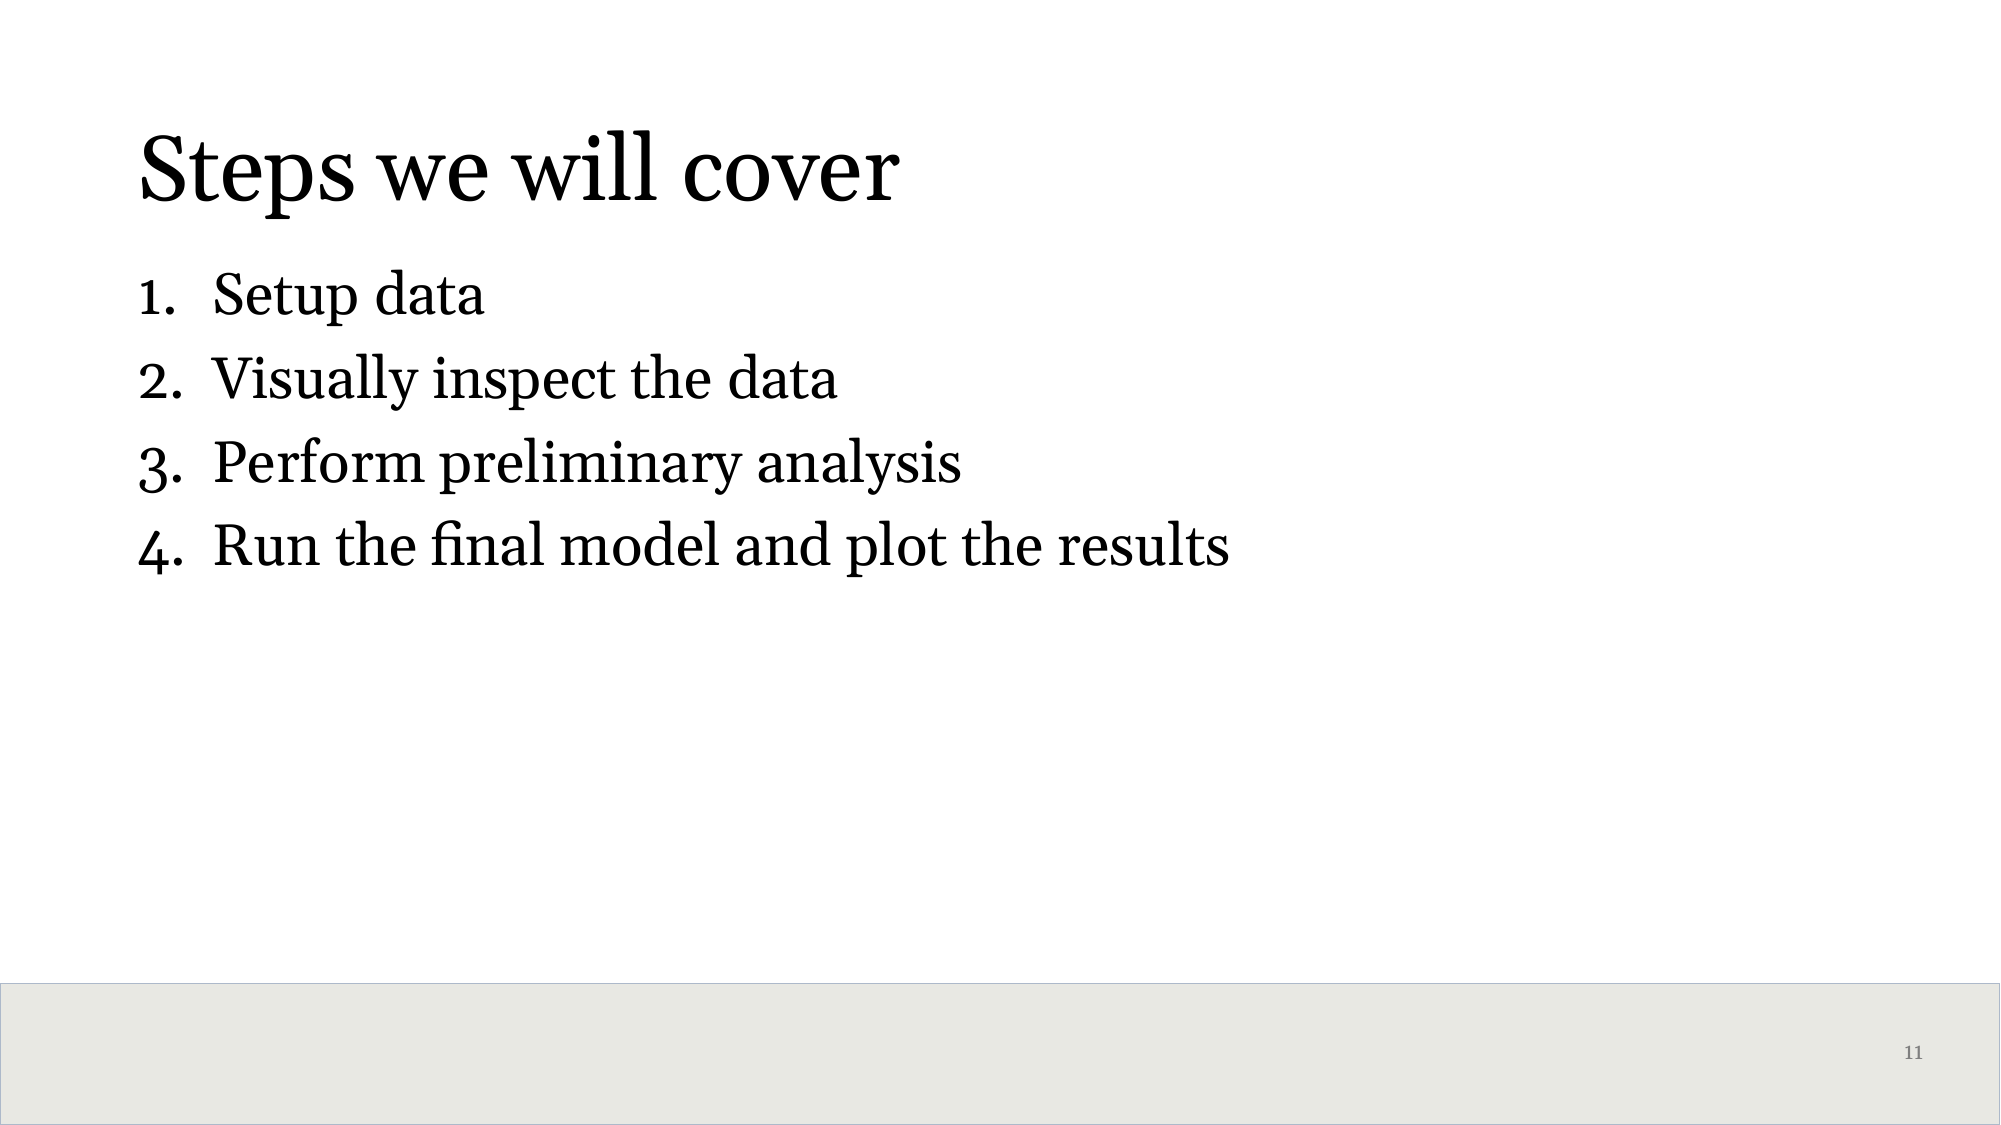

# Steps we will cover
Setup data
Visually inspect the data
Perform preliminary analysis
Run the final model and plot the results